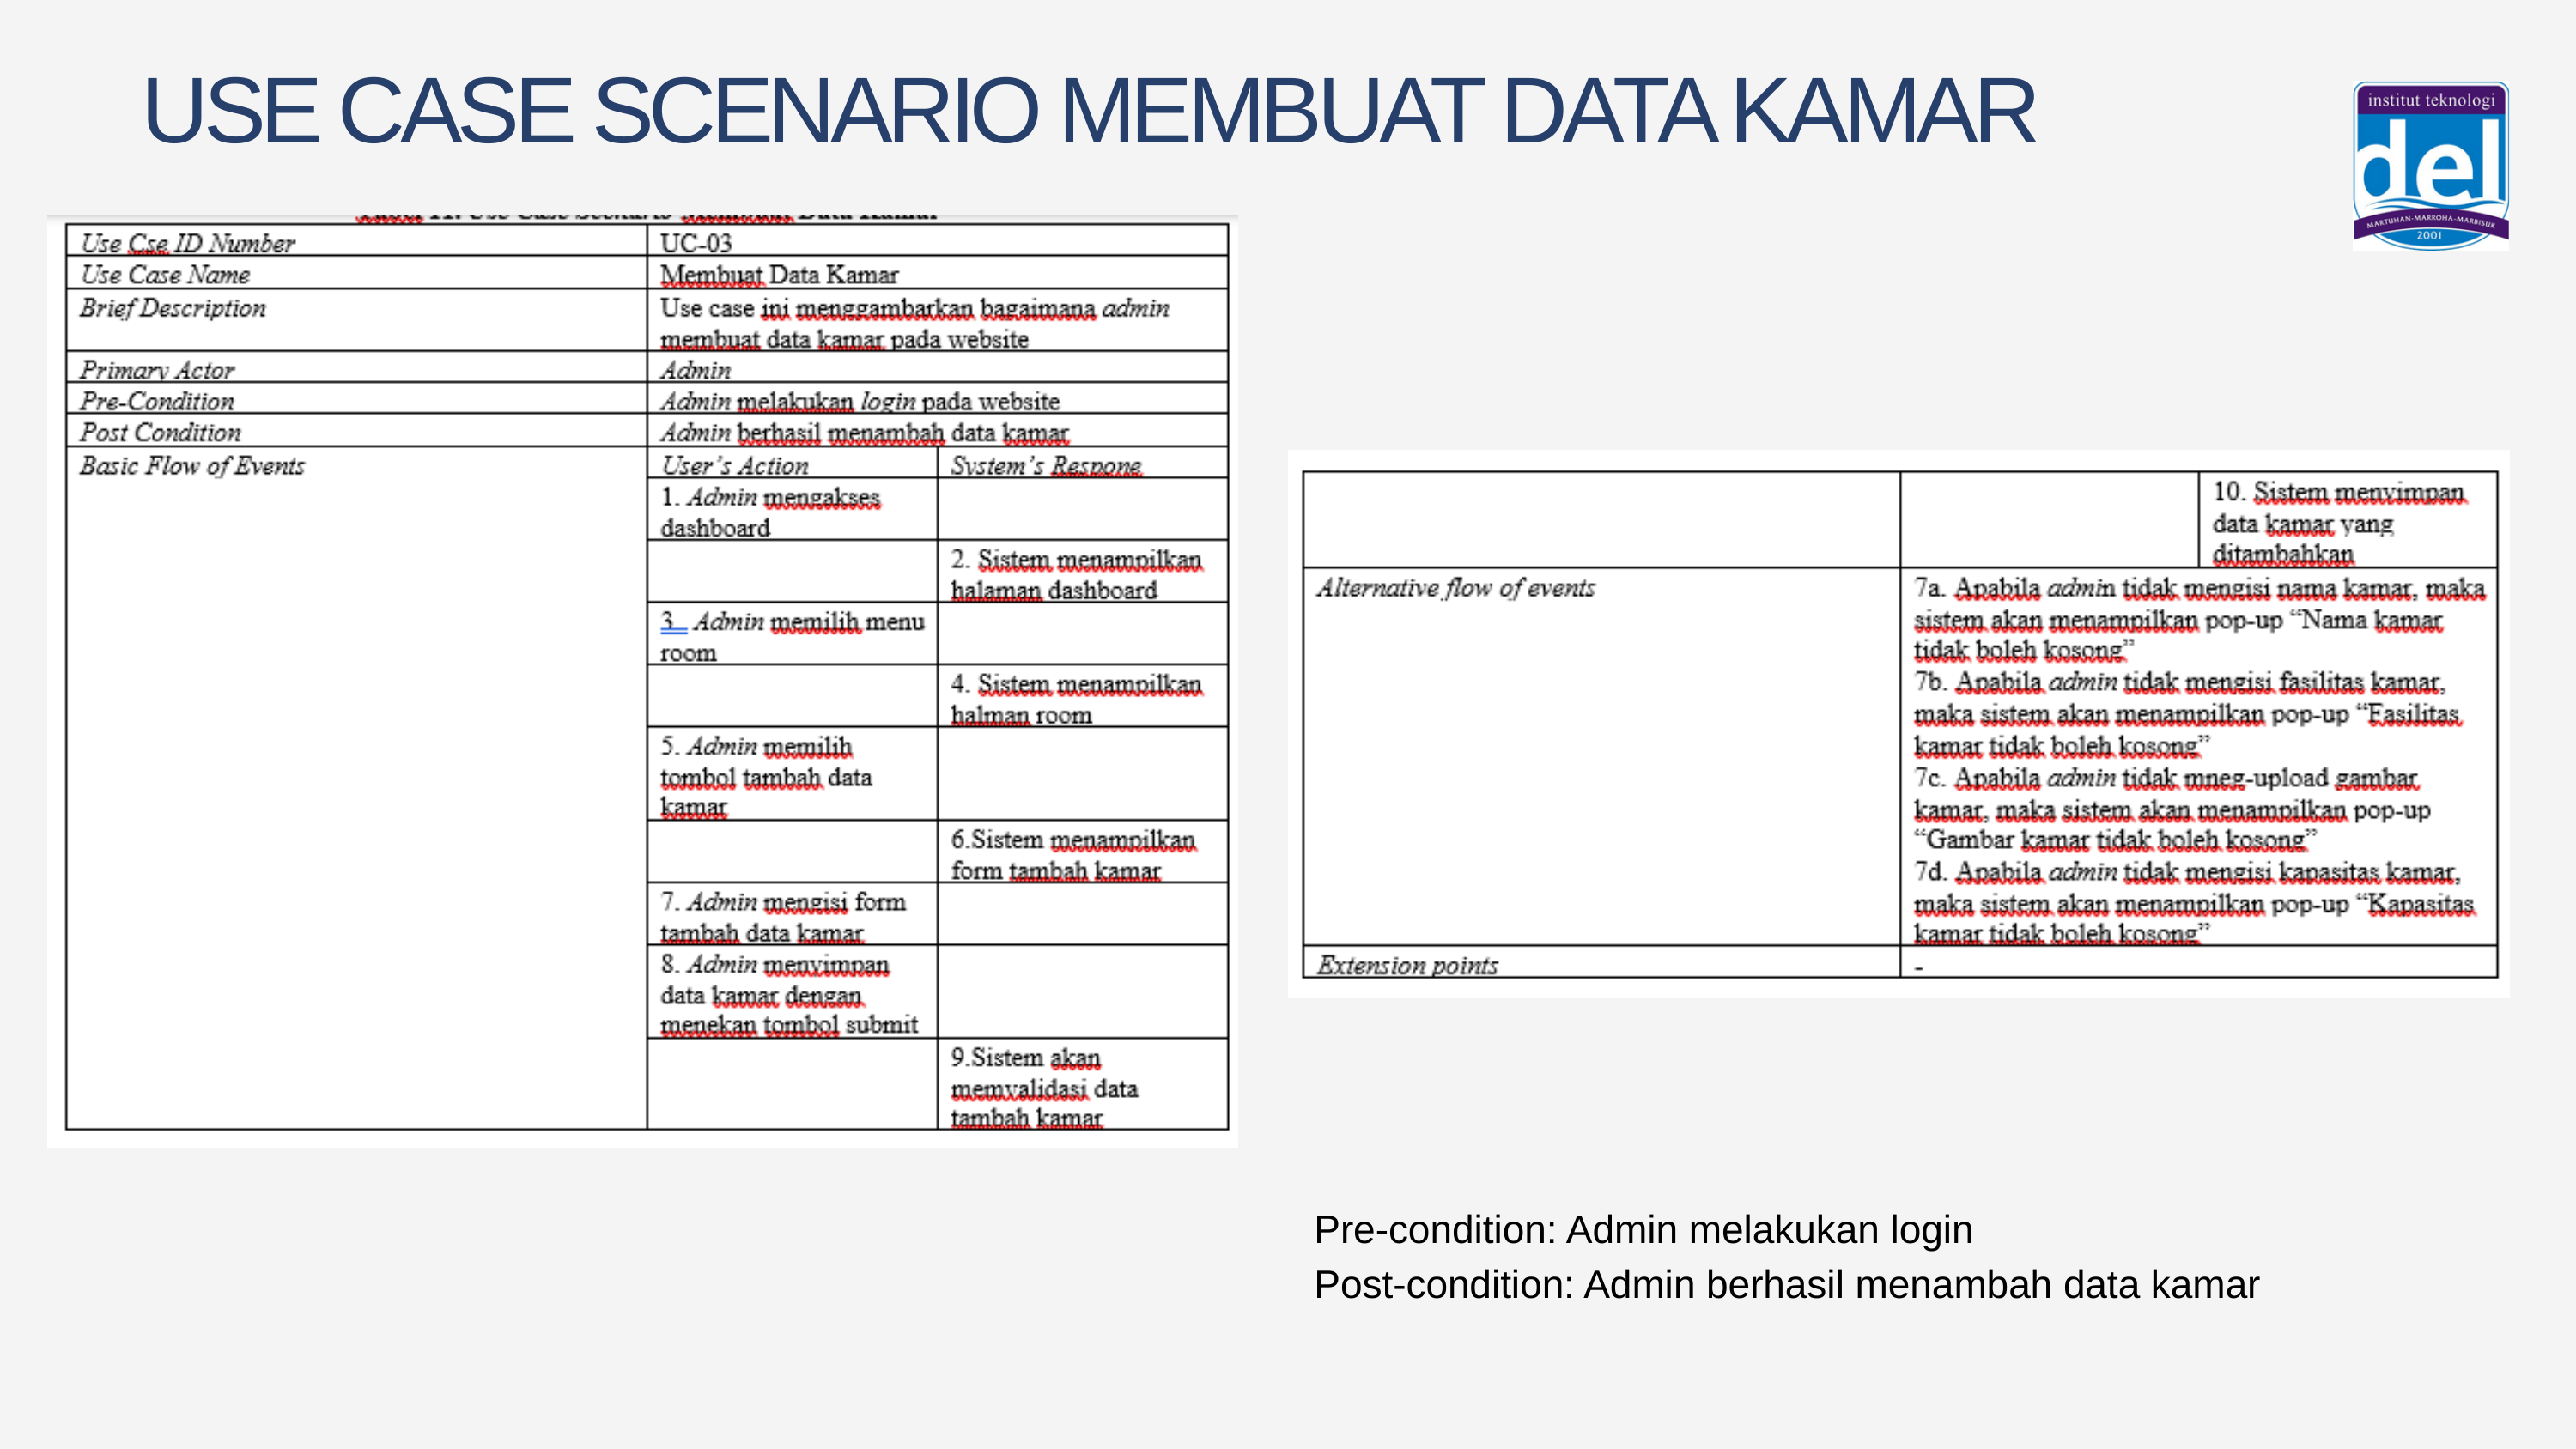

USE CASE SCENARIO MEMBUAT DATA KAMAR

Pre-condition: Admin melakukan login
Post-condition: Admin berhasil menambah data kamar